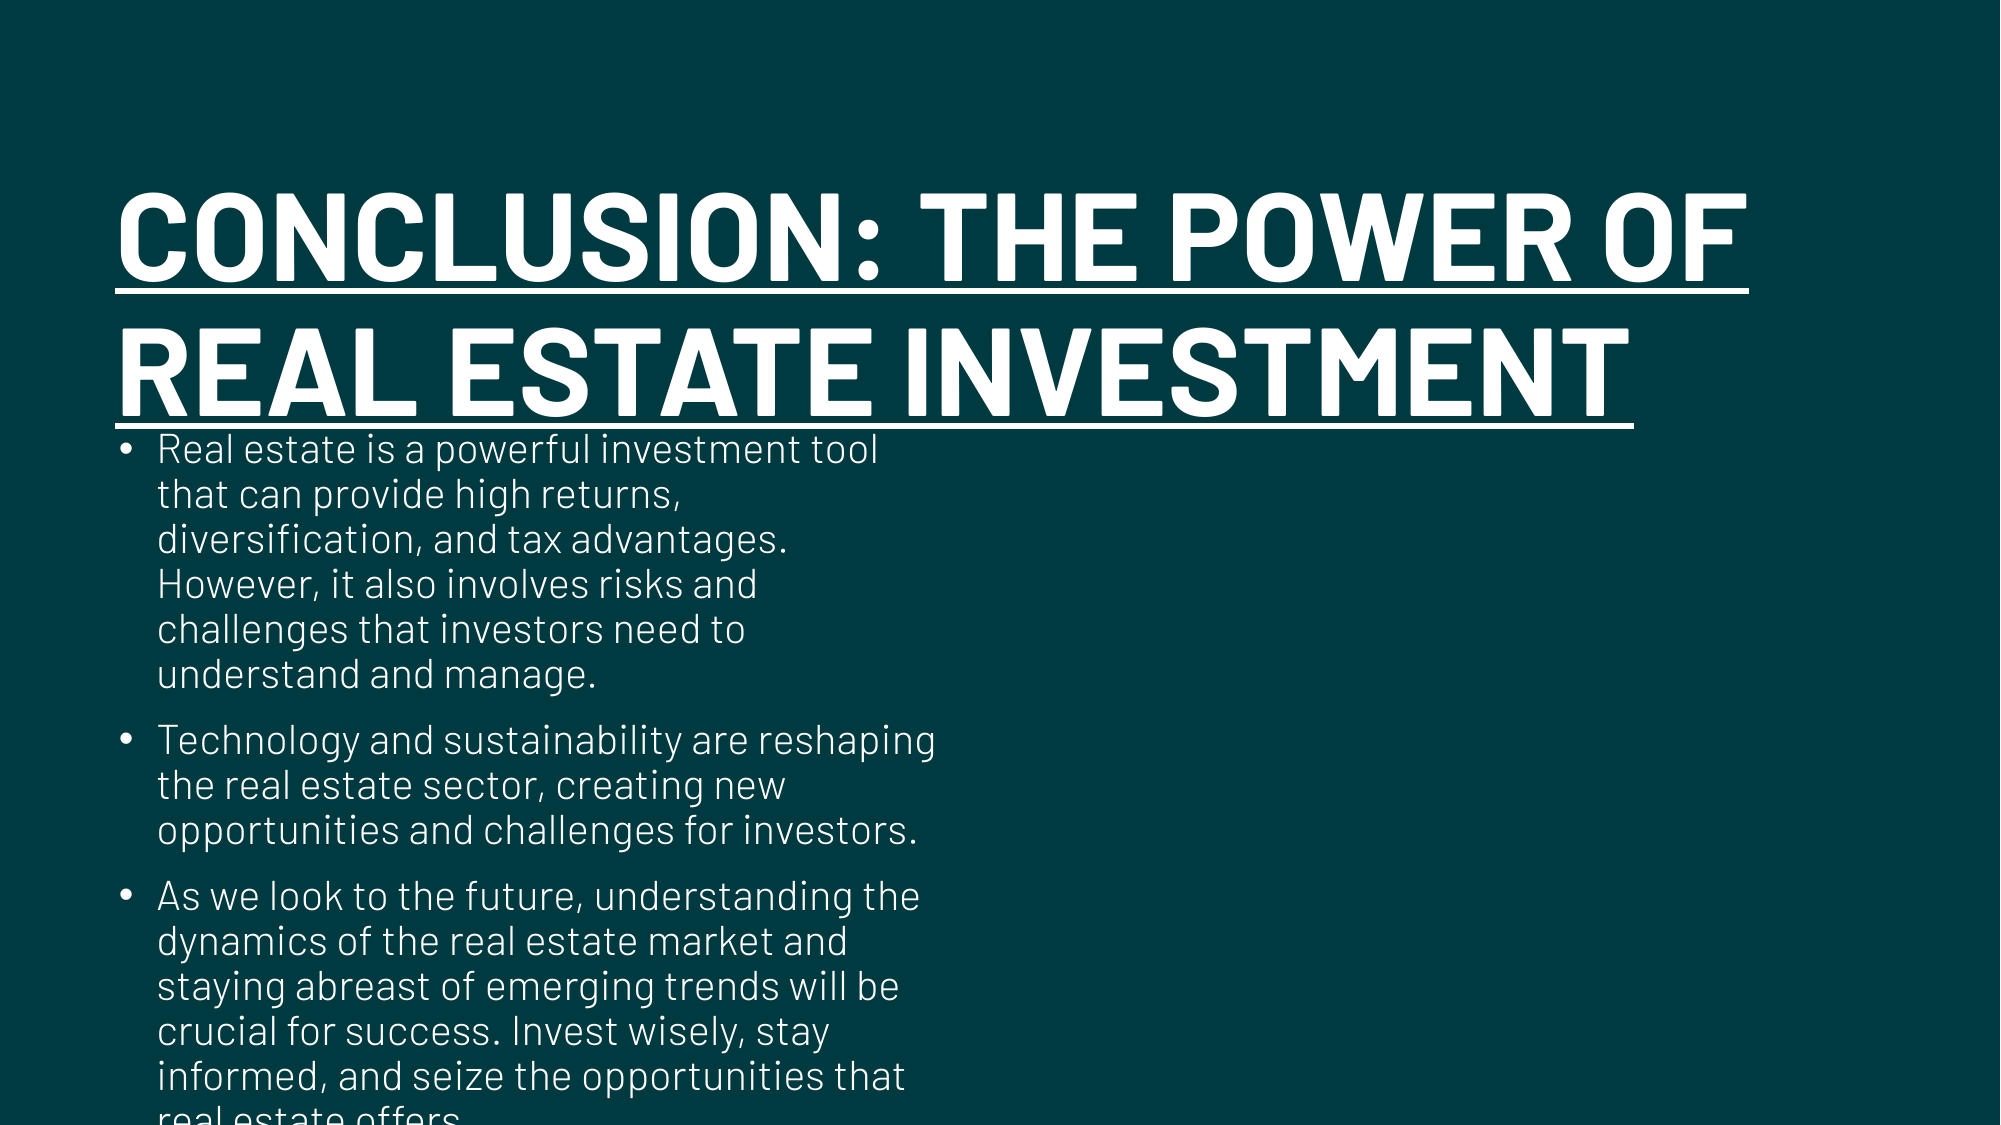

# CONCLUSION: THE POWER OF REAL ESTATE INVESTMENT

Real estate is a powerful investment tool that can provide high returns, diversification, and tax advantages. However, it also involves risks and challenges that investors need to understand and manage.
Technology and sustainability are reshaping the real estate sector, creating new opportunities and challenges for investors.
As we look to the future, understanding the dynamics of the real estate market and staying abreast of emerging trends will be crucial for success. Invest wisely, stay informed, and seize the opportunities that real estate offers.